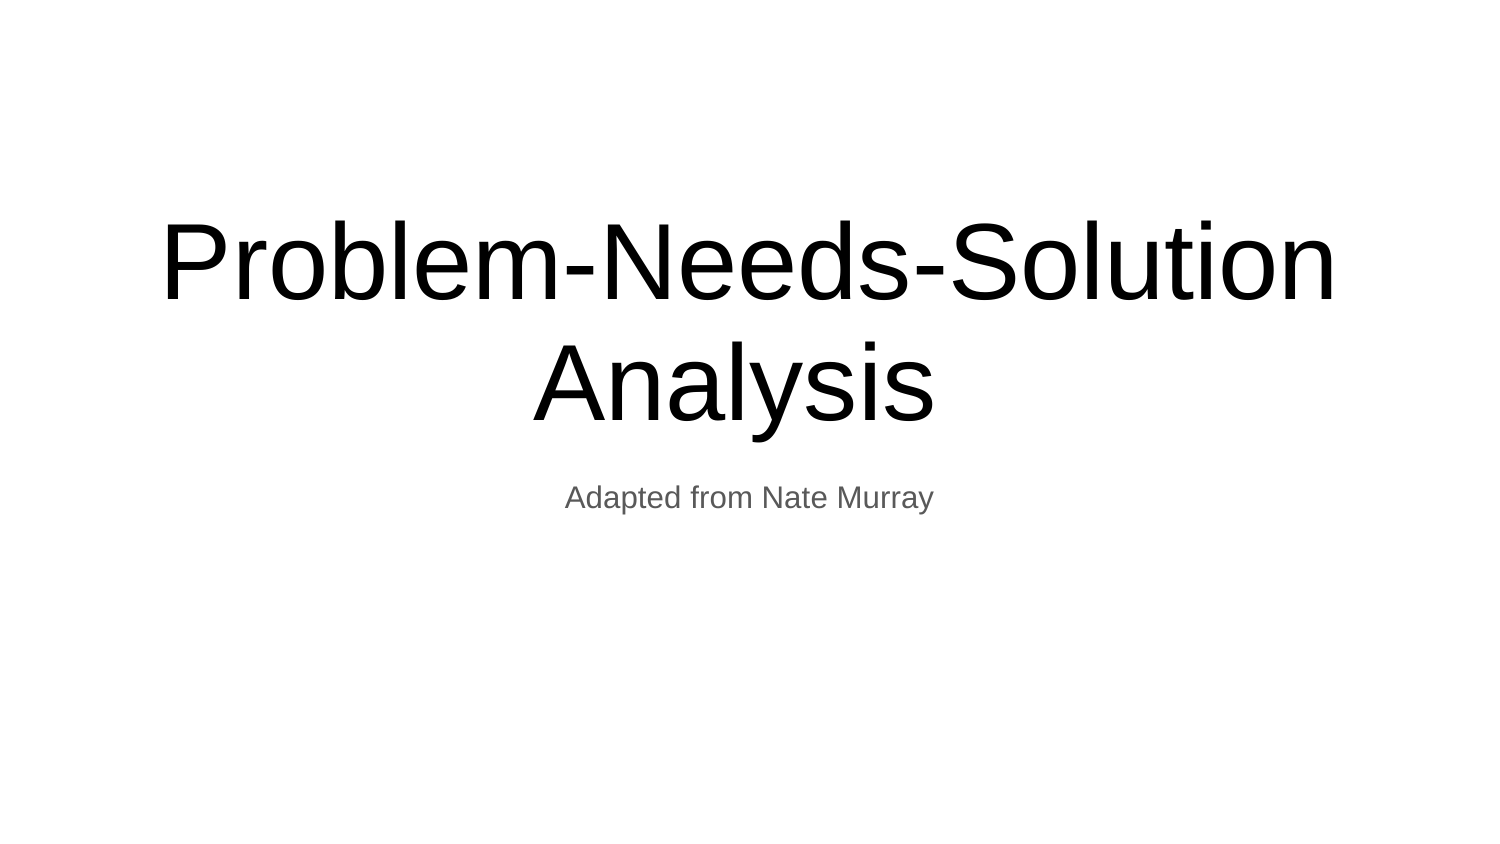

# Problem-Needs-Solution
Analysis
Adapted from Nate Murray